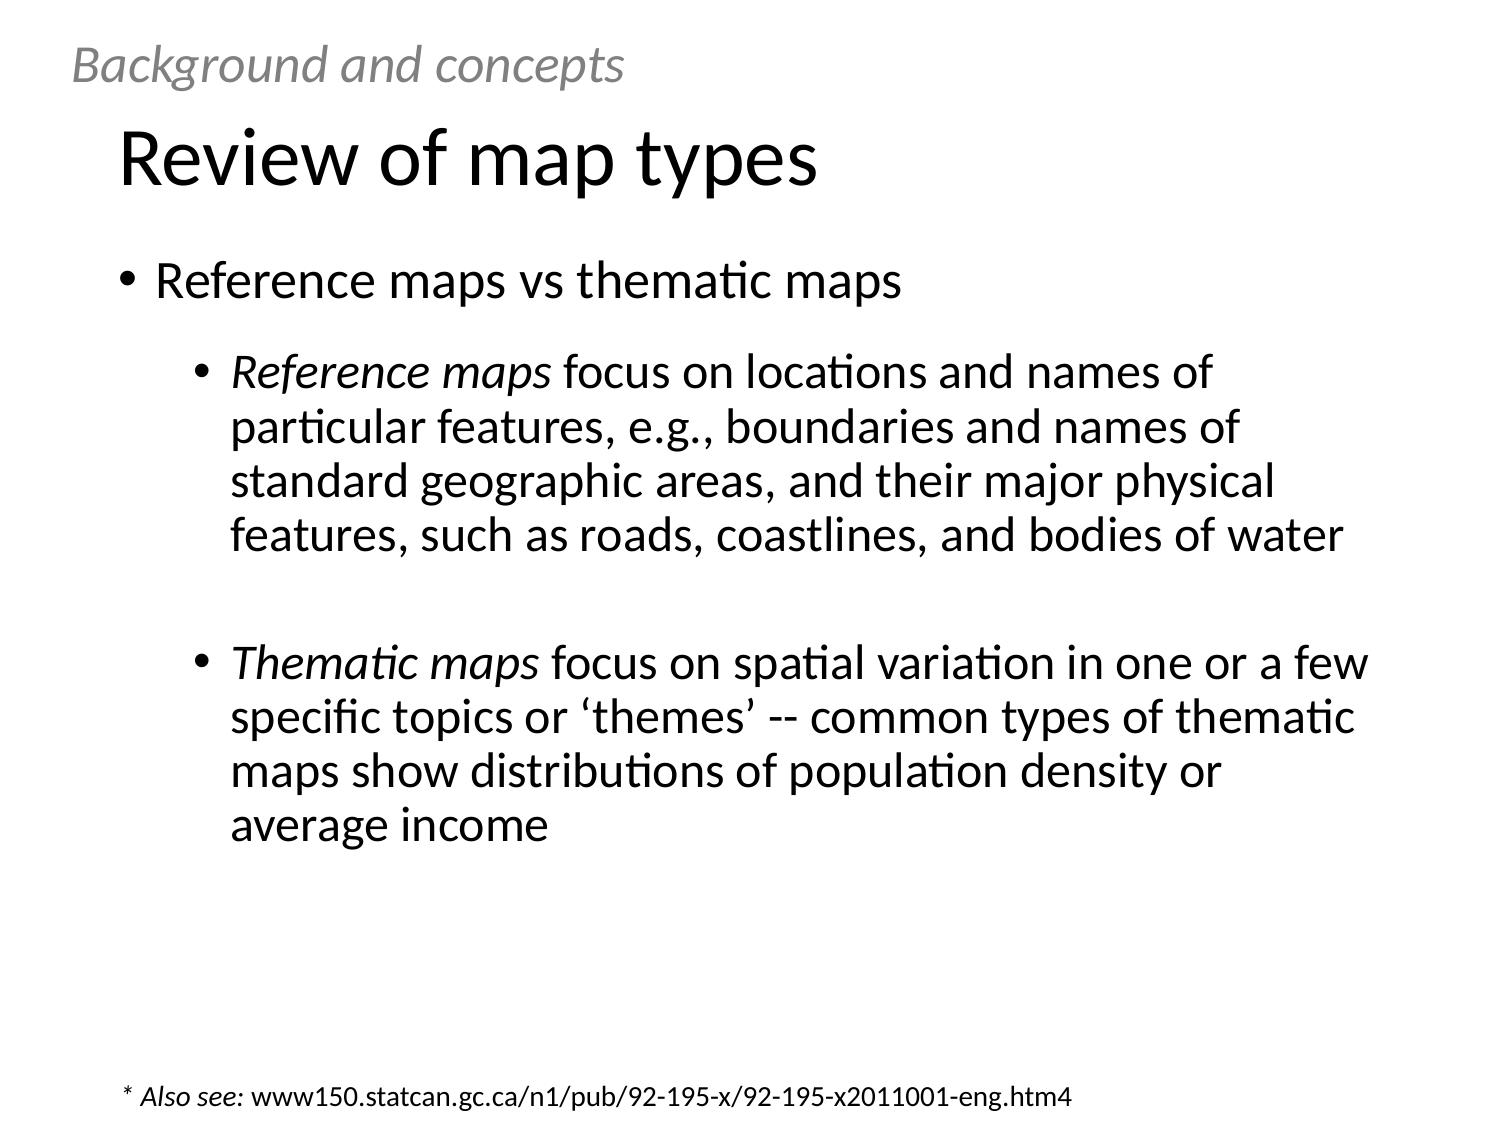

Background and concepts
# Review of map types
Reference maps vs thematic maps
Reference maps focus on locations and names of particular features, e.g., boundaries and names of standard geographic areas, and their major physical features, such as roads, coastlines, and bodies of water

Thematic maps focus on spatial variation in one or a few specific topics or ‘themes’ -- common types of thematic maps show distributions of population density or average income
* Also see: www150.statcan.gc.ca/n1/pub/92-195-x/92-195-x2011001-eng.htm4